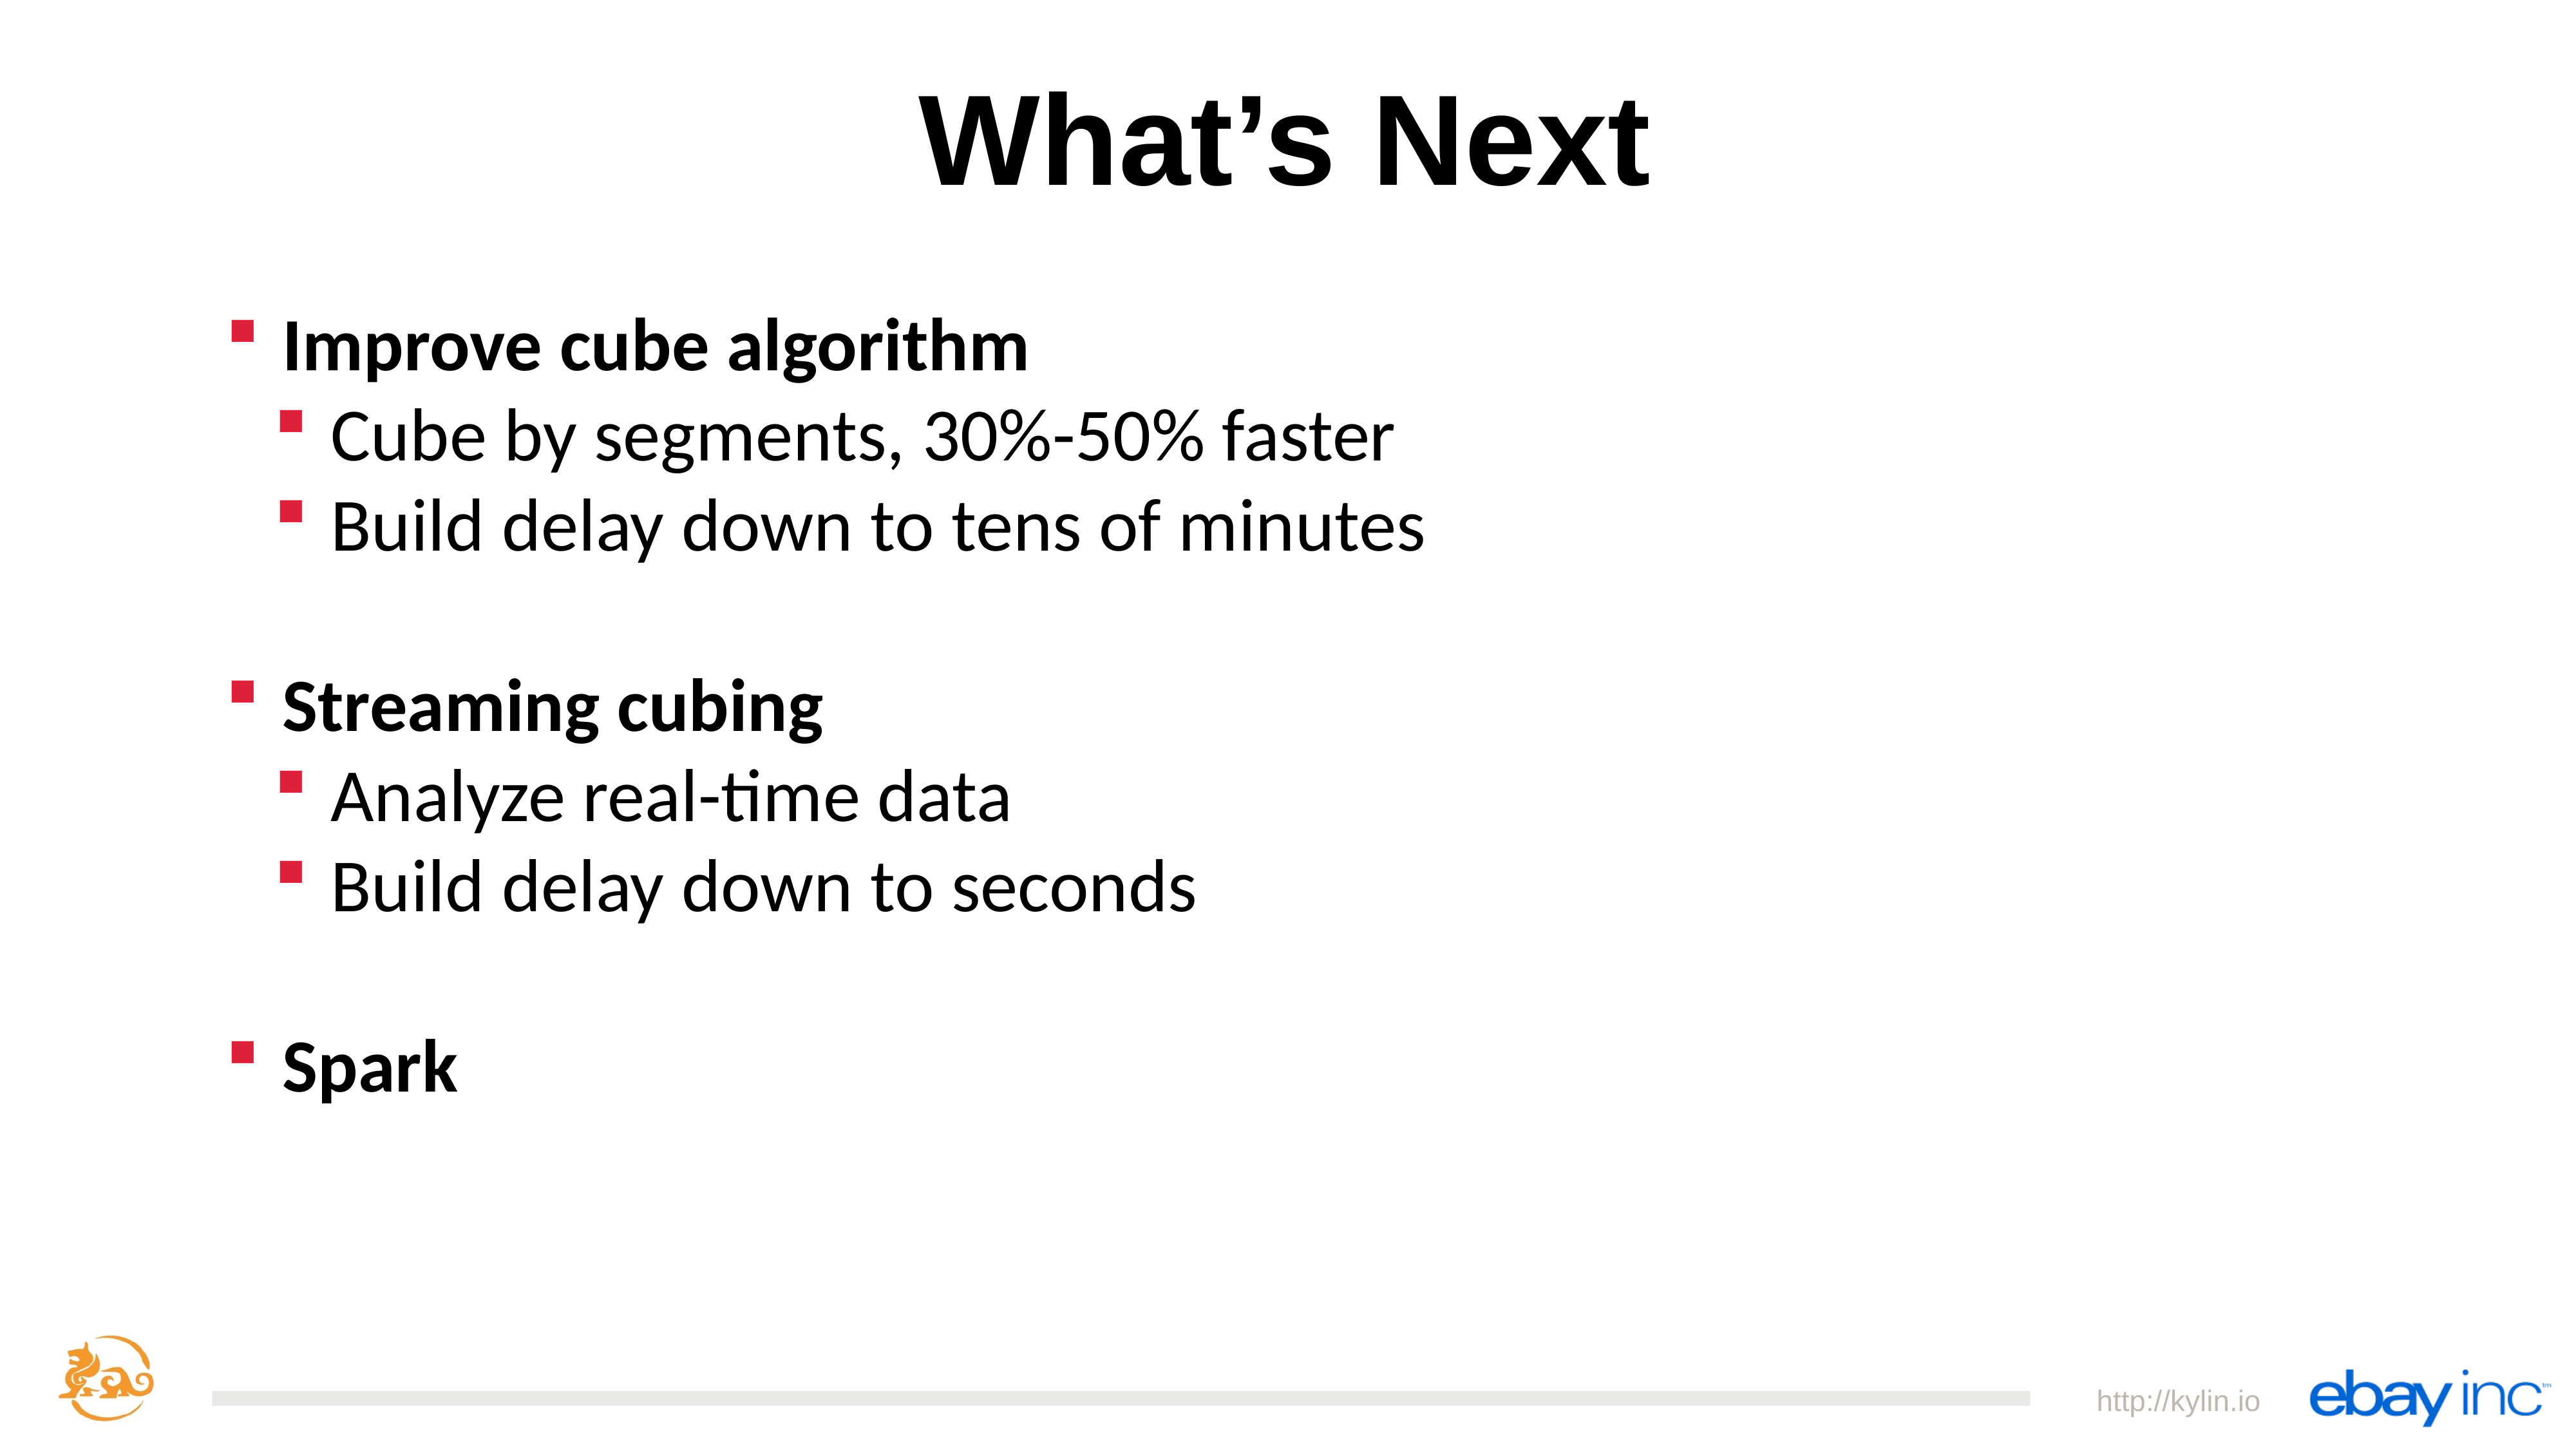

# What’s Next
Improve cube algorithm
Cube by segments, 30%-50% faster
Build delay down to tens of minutes

Streaming cubing
Analyze real-time data
Build delay down to seconds

Spark